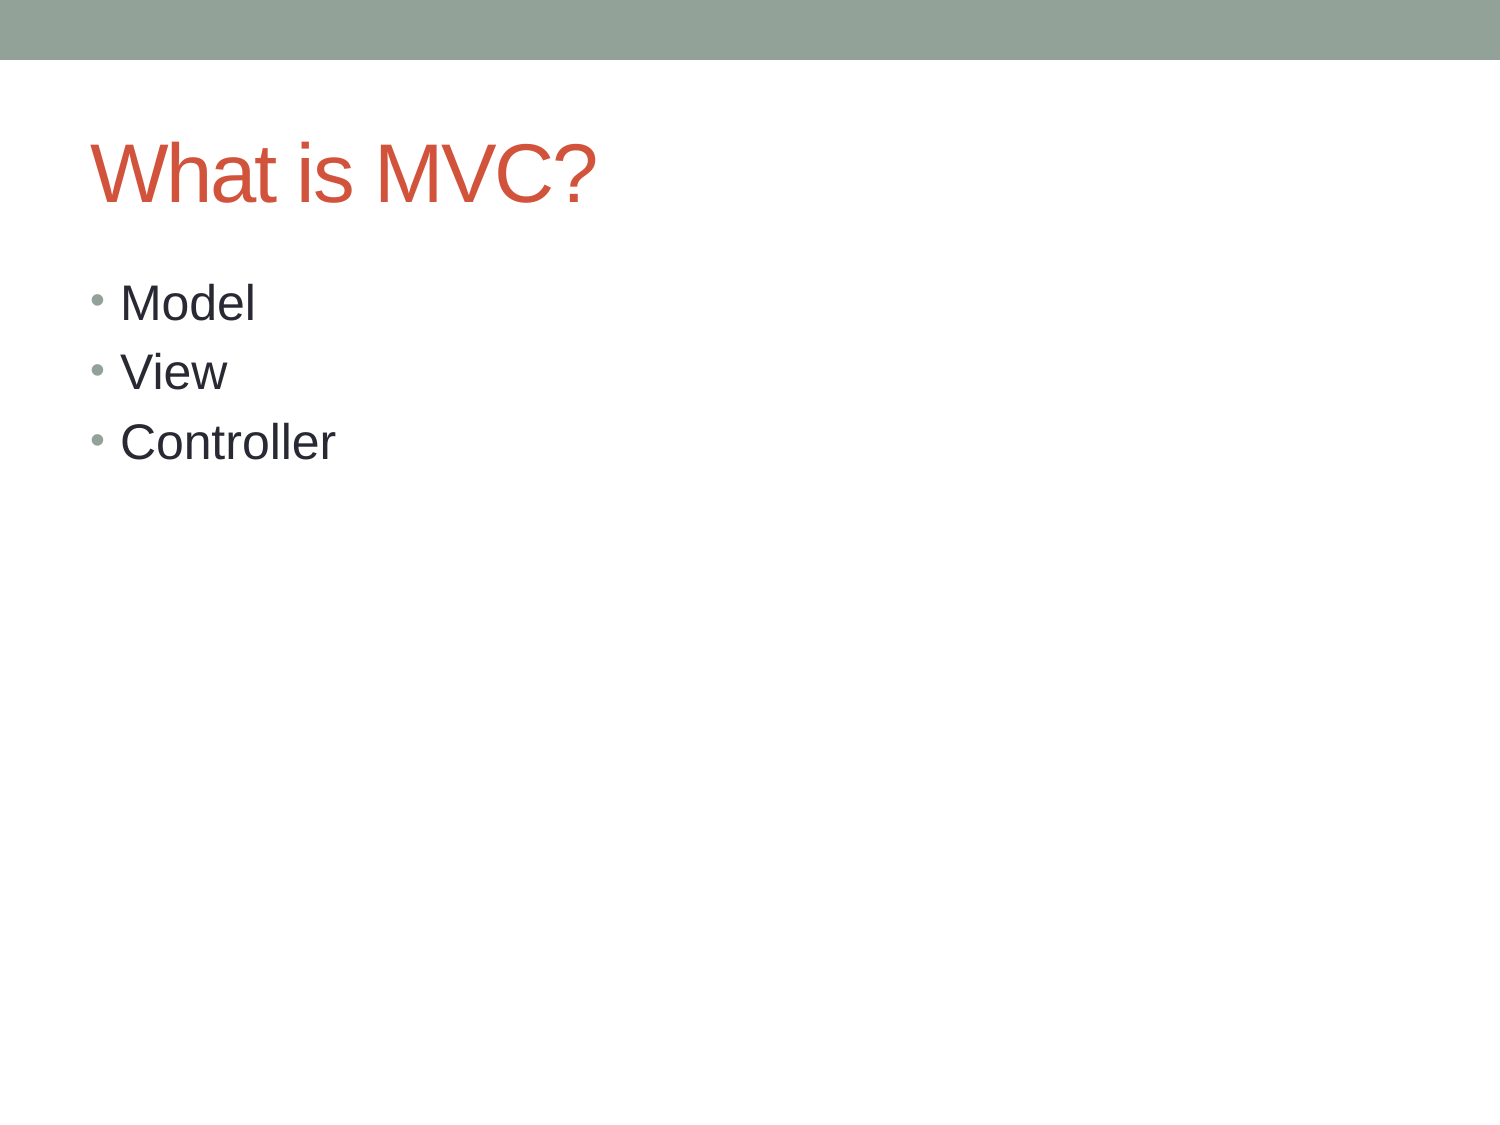

# What is MVC?
Model
View
Controller